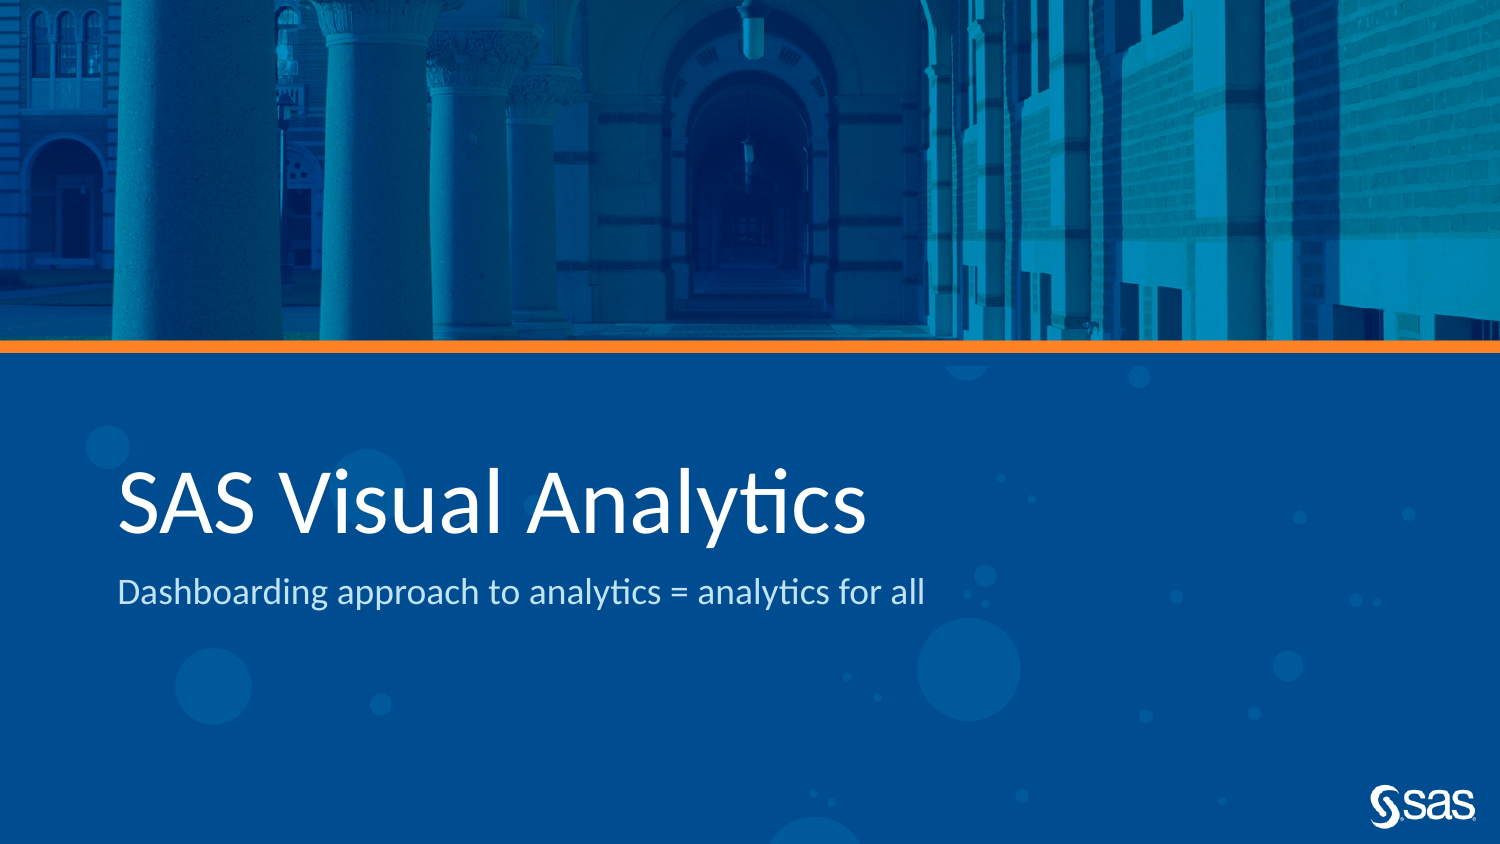

# SAS Visual Analytics
Dashboarding approach to analytics = analytics for all